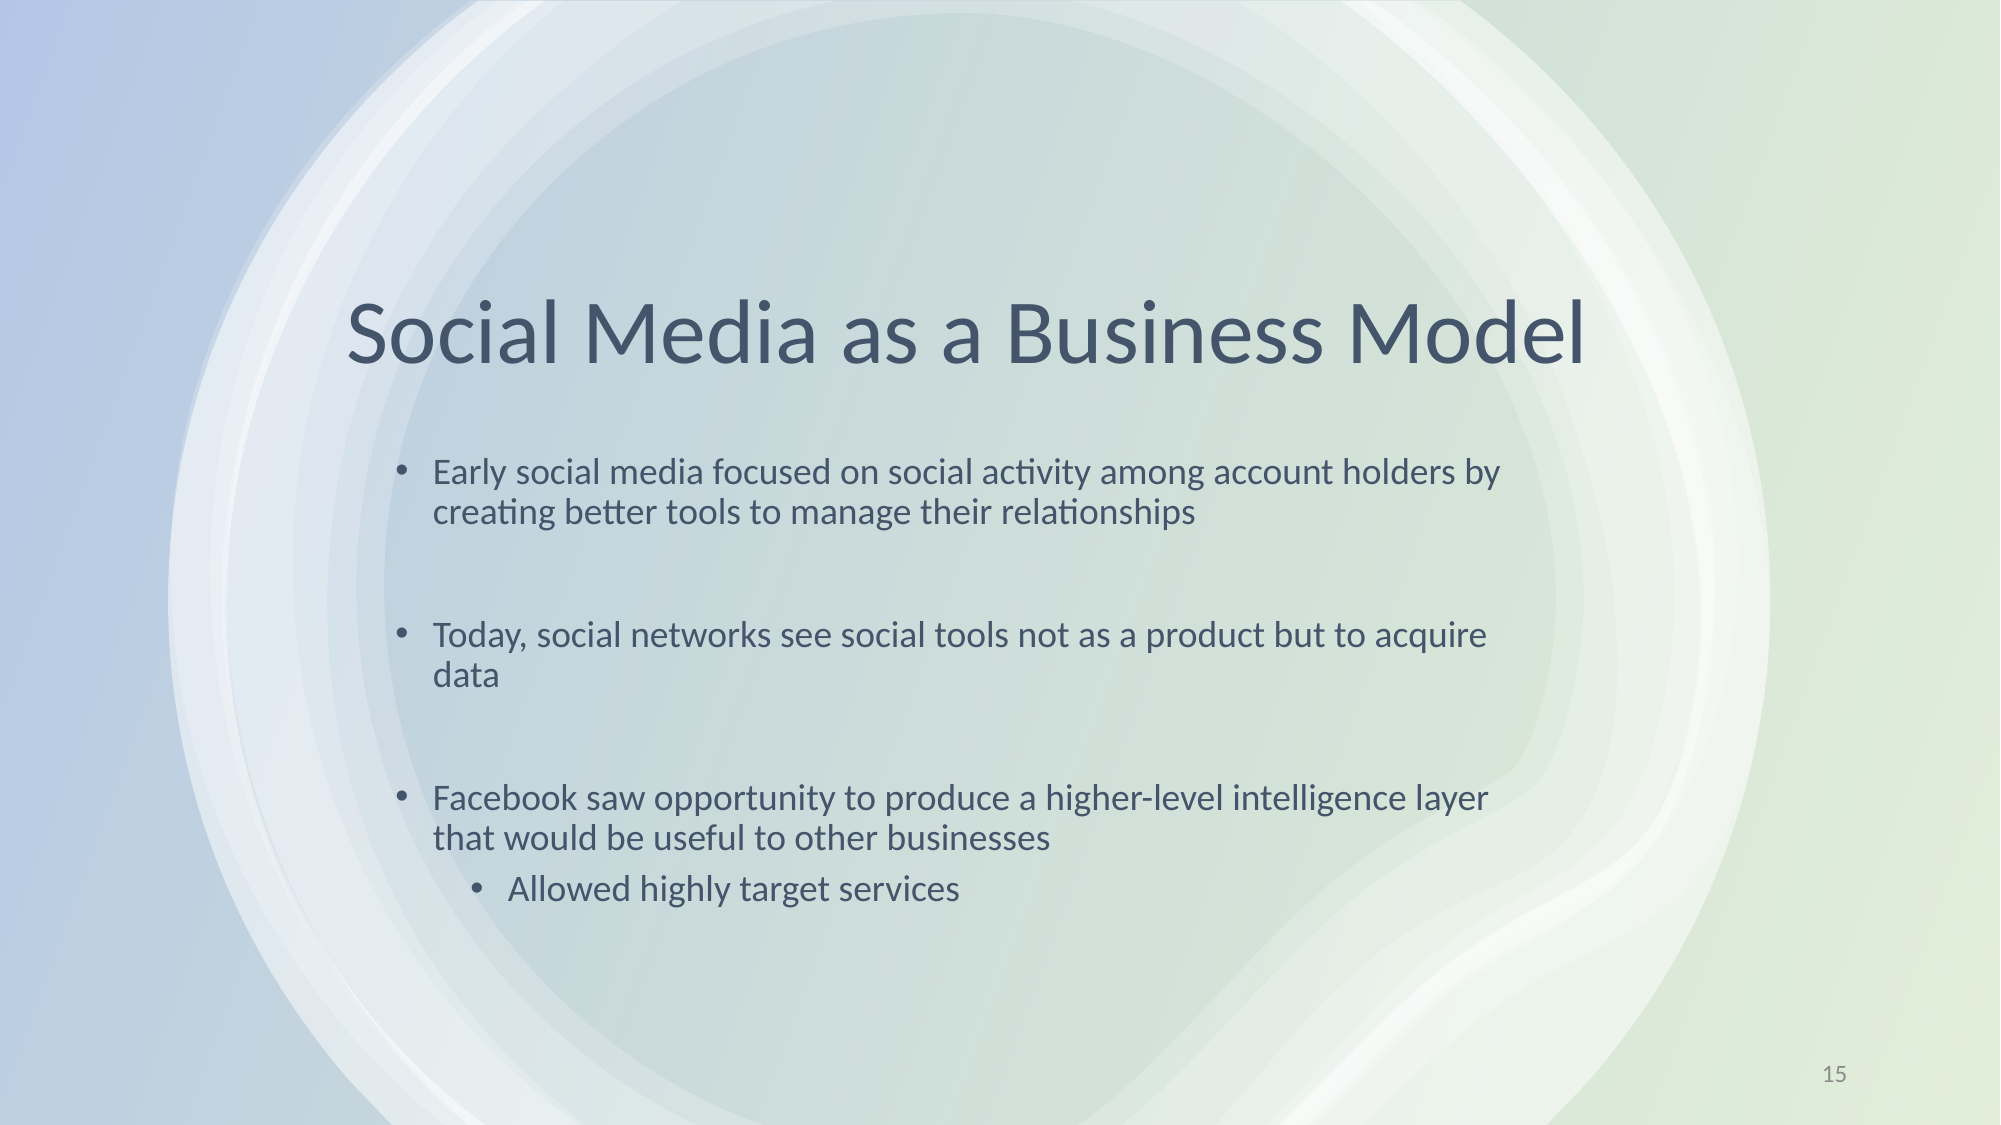

# Social Media as a Business Model
Early social media focused on social activity among account holders by creating better tools to manage their relationships

Today, social networks see social tools not as a product but to acquire data

Facebook saw opportunity to produce a higher-level intelligence layer that would be useful to other businesses
Allowed highly target services
15